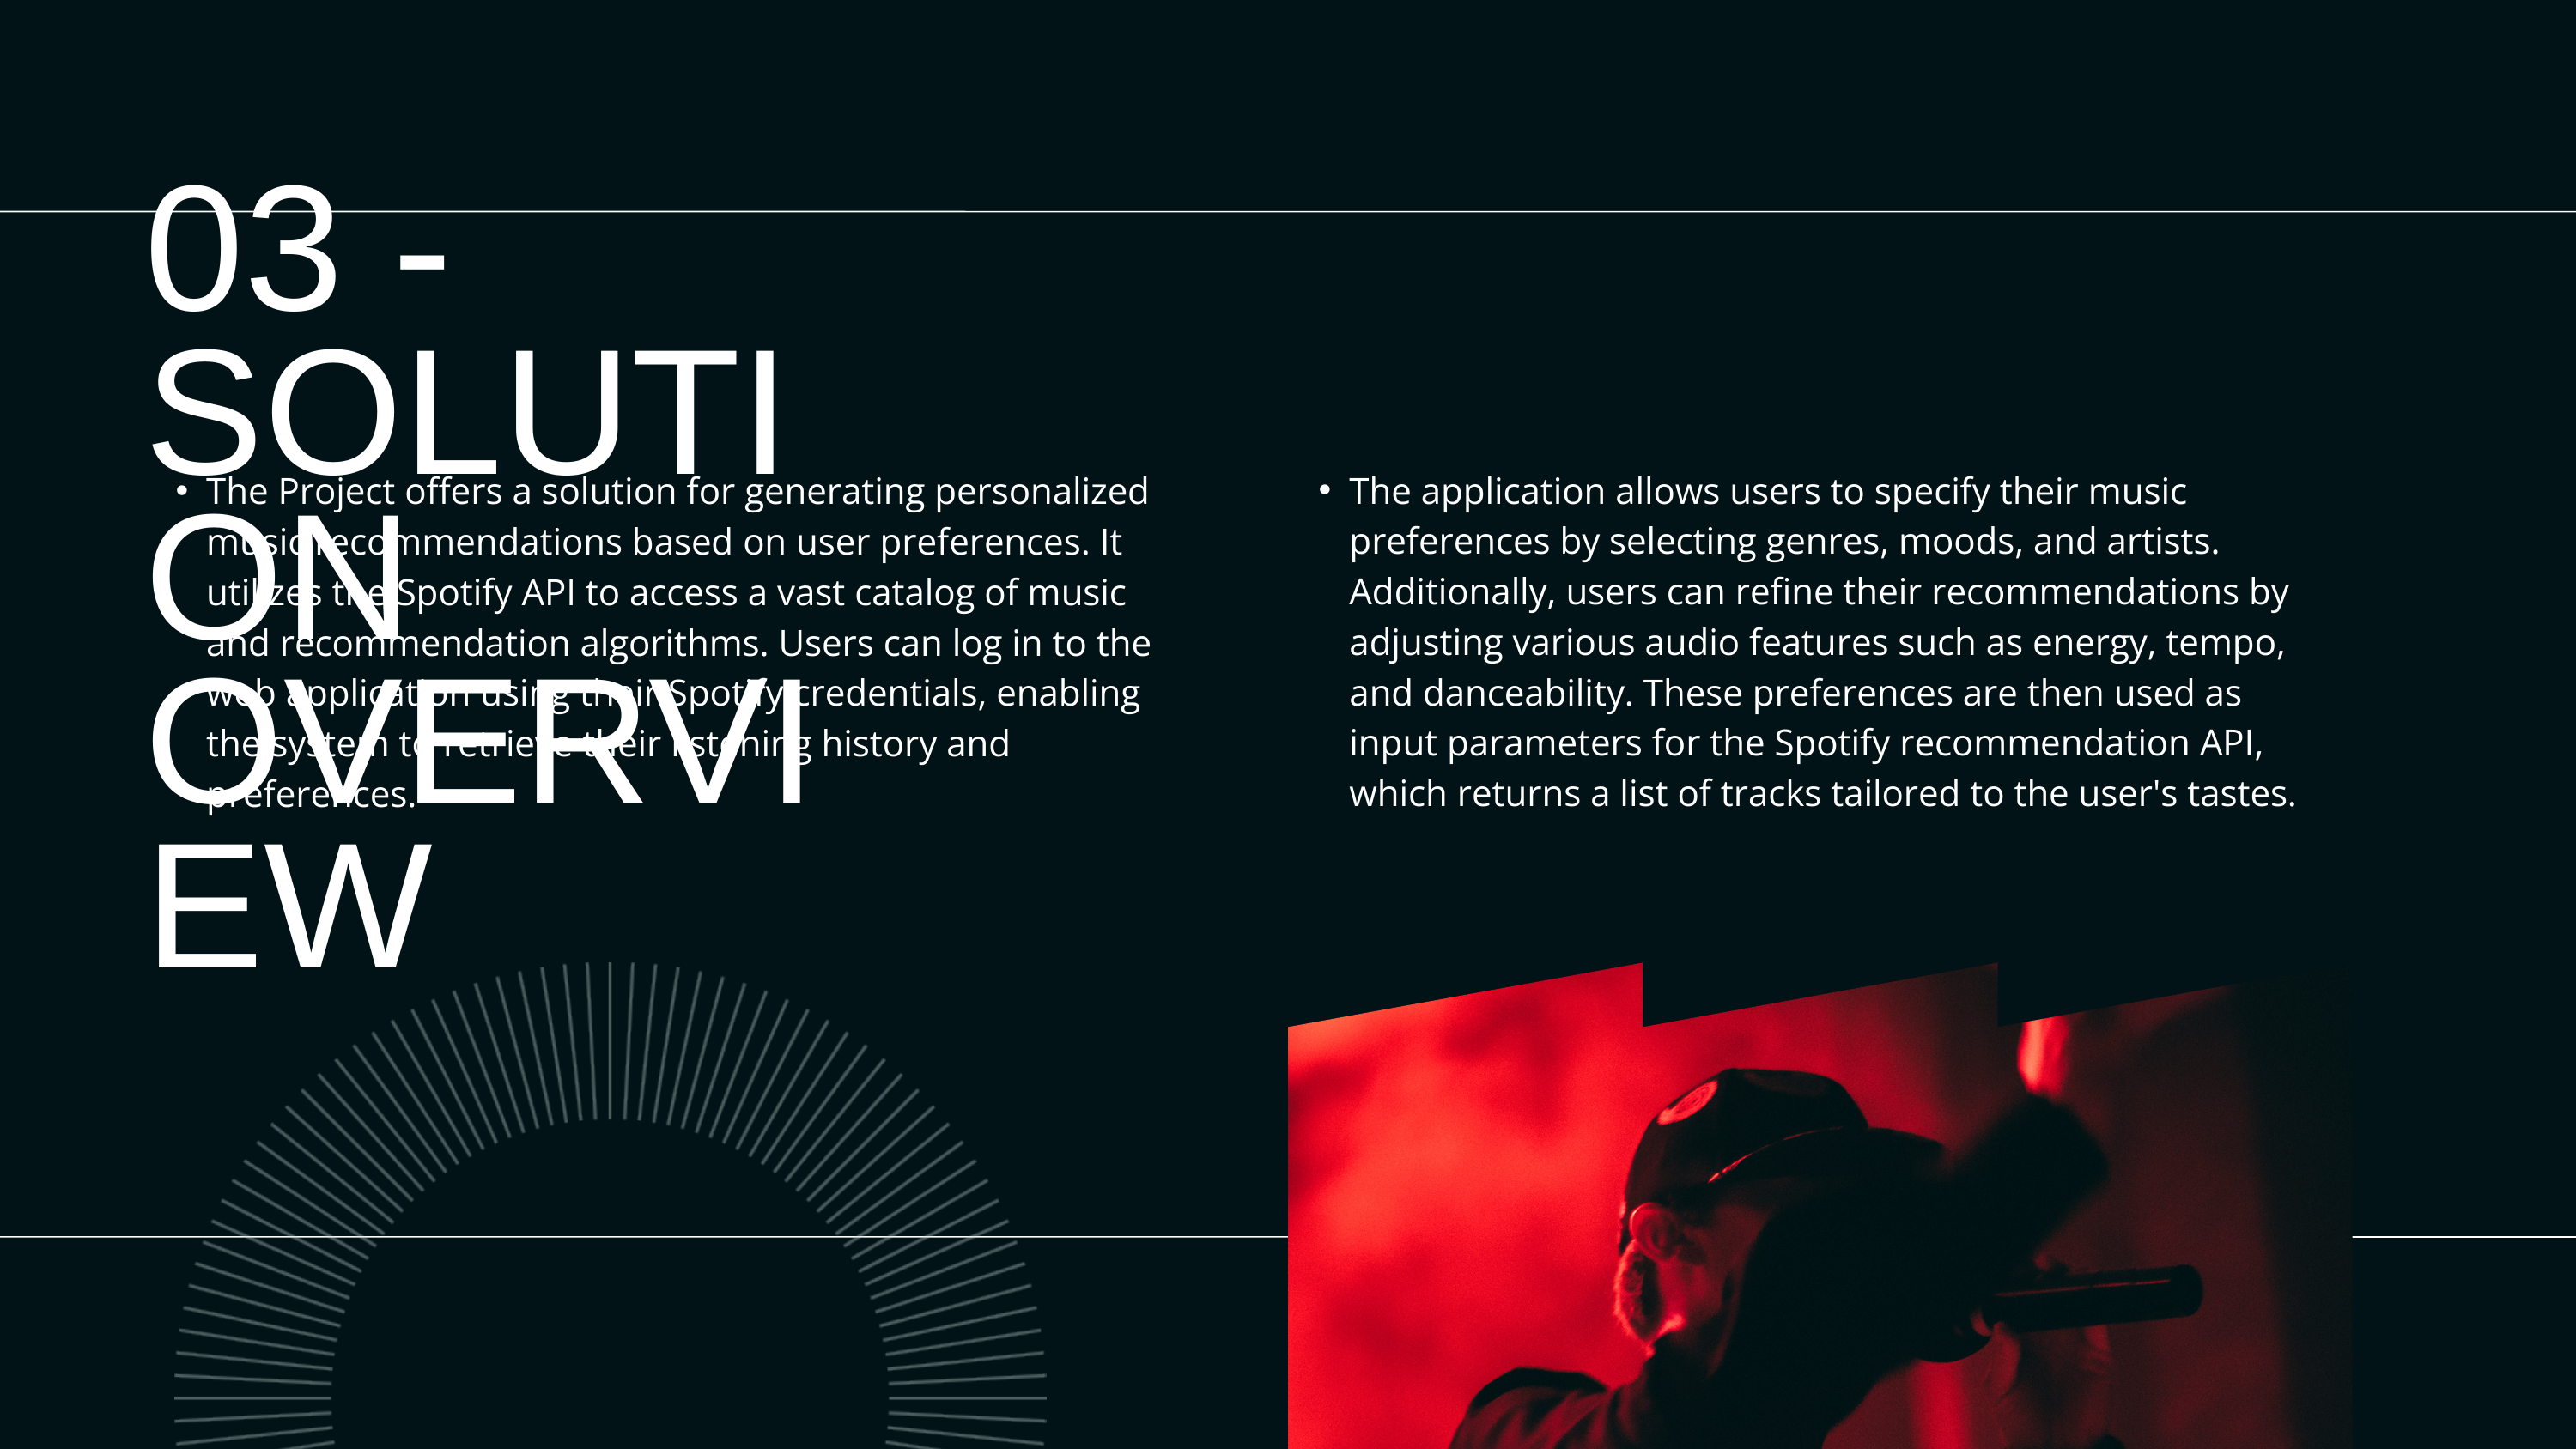

03 - SOLUTION OVERVIEW

The Project offers a solution for generating personalized music recommendations based on user preferences. It utilizes the Spotify API to access a vast catalog of music and recommendation algorithms. Users can log in to the web application using their Spotify credentials, enabling the system to retrieve their listening history and preferences.
The application allows users to specify their music preferences by selecting genres, moods, and artists. Additionally, users can refine their recommendations by adjusting various audio features such as energy, tempo, and danceability. These preferences are then used as input parameters for the Spotify recommendation API, which returns a list of tracks tailored to the user's tastes.